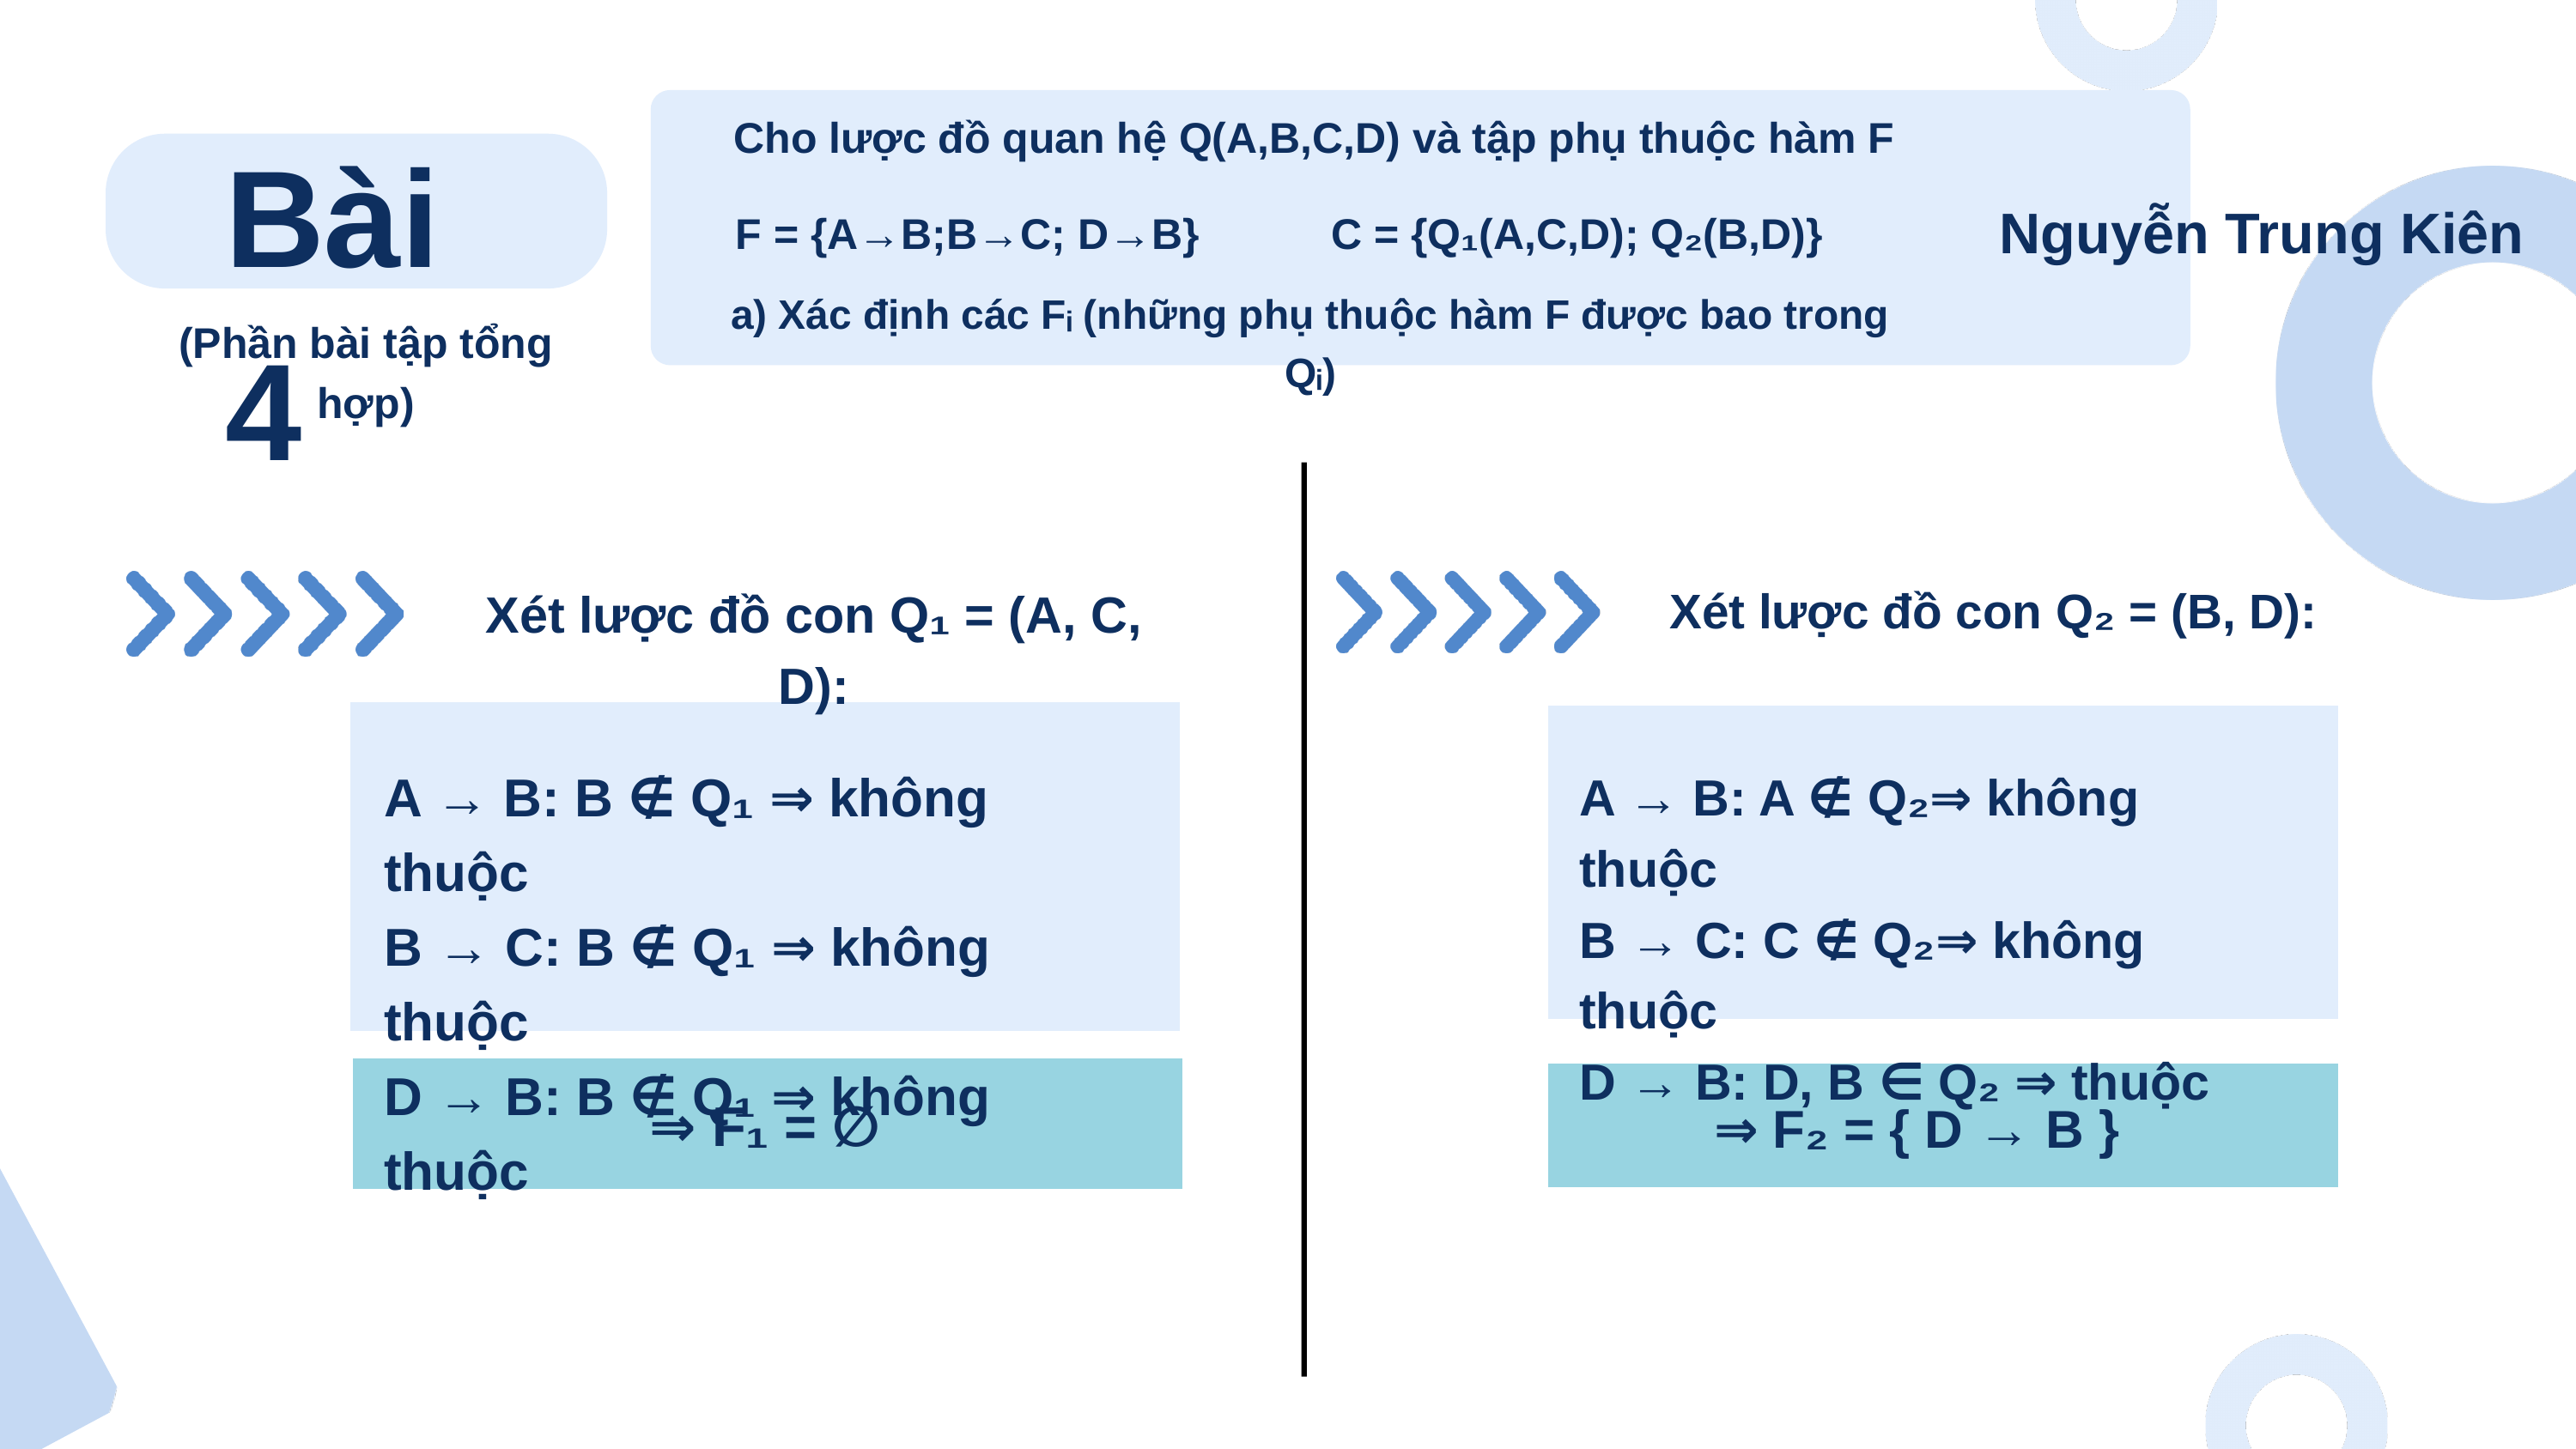

Cho lược đồ quan hệ Q(A,B,C,D) và tập phụ thuộc hàm F
Bài 4

 Nguyễn Trung Kiên
F = {A→B;B→C; D→B}           C = {Q₁(A,C,D); Q₂(B,D)}

a) Xác định các Fᵢ (những phụ thuộc hàm F được bao trong Qᵢ)

(Phần bài tập tổng hợp)

Xét lược đồ con Q₂ = (B, D):

Xét lược đồ con Q₁ = (A, C, D):

A → B: B ∉ Q₁ ⇒ không thuộc
B → C: B ∉ Q₁ ⇒ không thuộc
D → B: B ∉ Q₁ ⇒ không thuộc

A → B: A ∉ Q₂⇒ không thuộc
B → C: C ∉ Q₂⇒ không thuộc
D → B: D, B ∈ Q₂ ⇒ thuộc

⇒ F₁ = ∅

⇒ F₂ = { D → B }